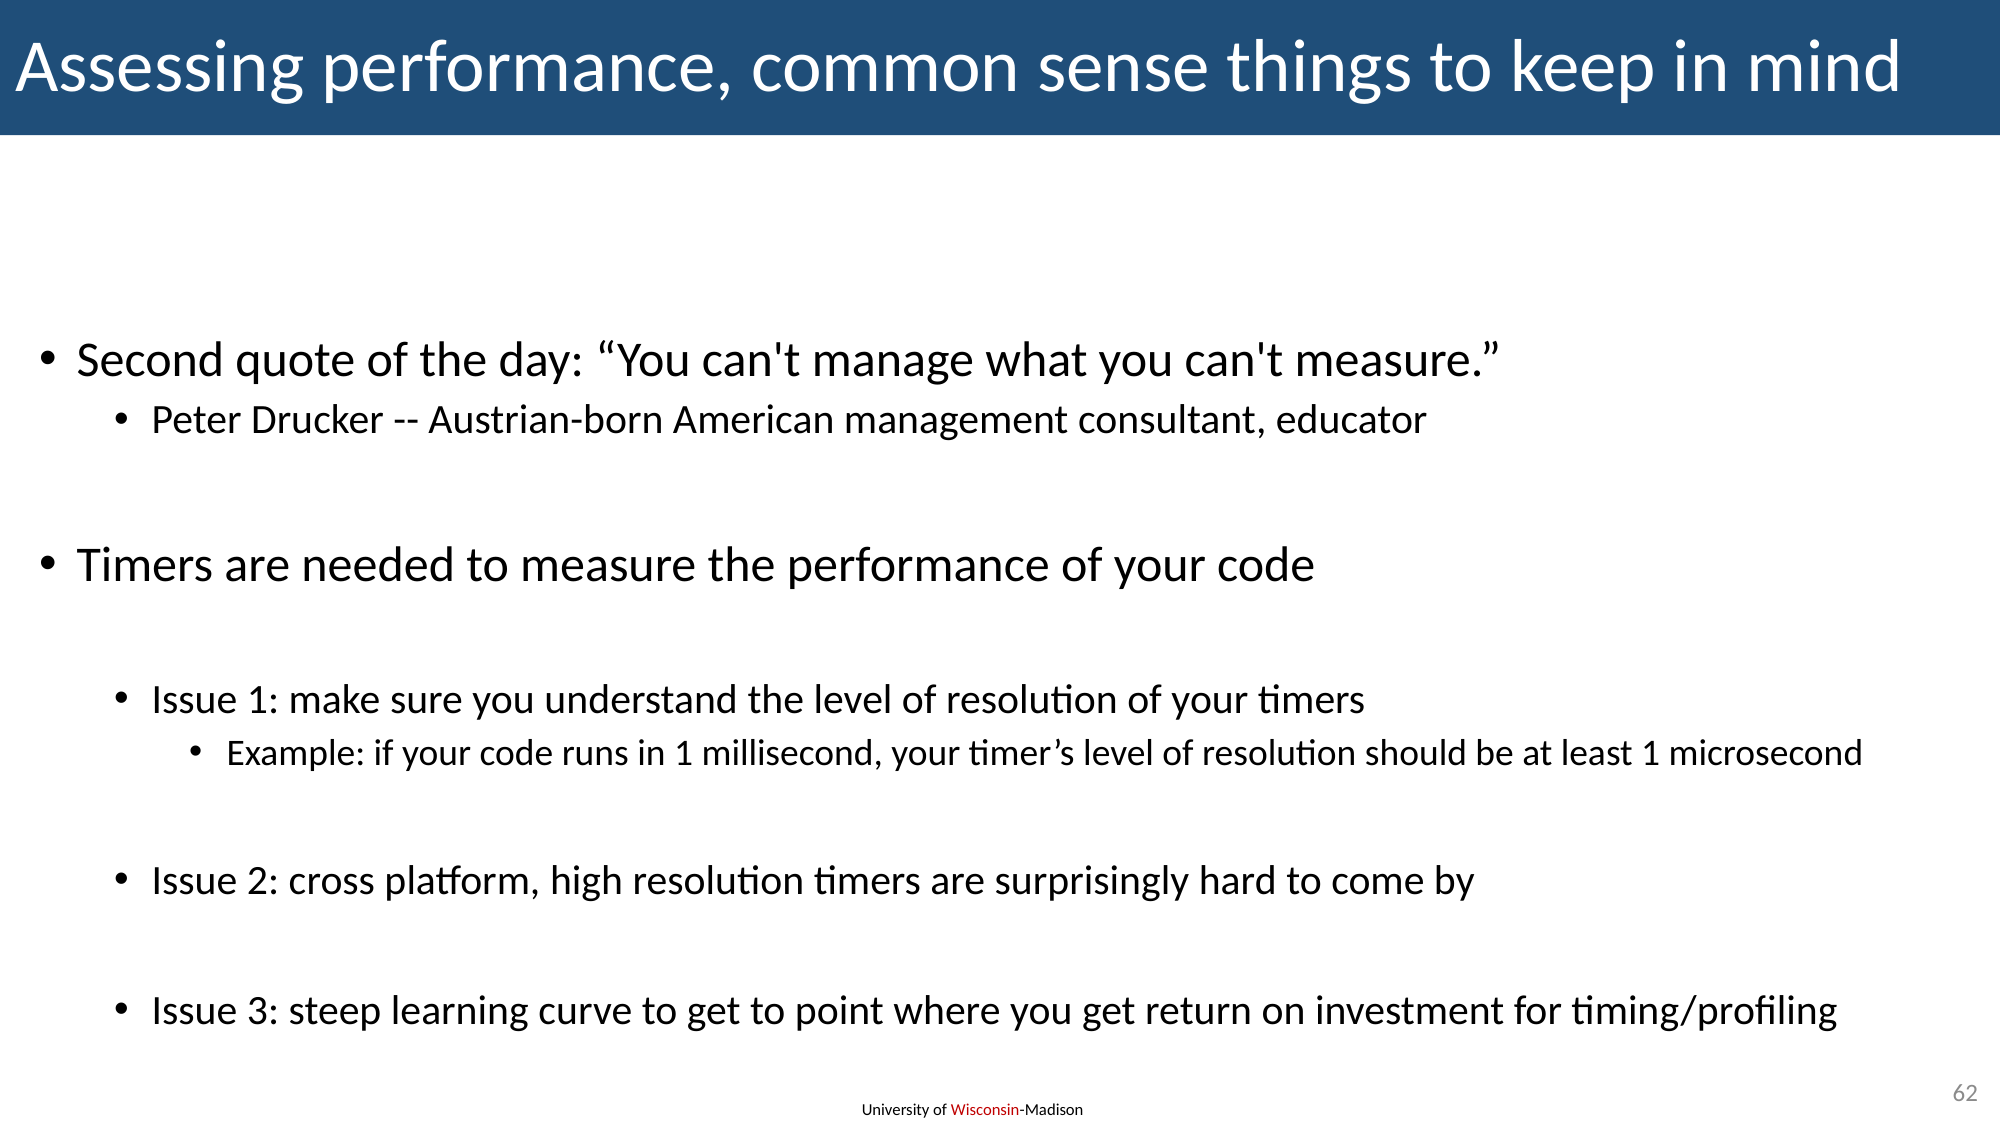

# Assessing performance, common sense things to keep in mind

Second quote of the day: “You can't manage what you can't measure.”
Peter Drucker -- Austrian-born American management consultant, educator

Timers are needed to measure the performance of your code

Issue 1: make sure you understand the level of resolution of your timers
Example: if your code runs in 1 millisecond, your timer’s level of resolution should be at least 1 microsecond

Issue 2: cross platform, high resolution timers are surprisingly hard to come by

Issue 3: steep learning curve to get to point where you get return on investment for timing/profiling

62